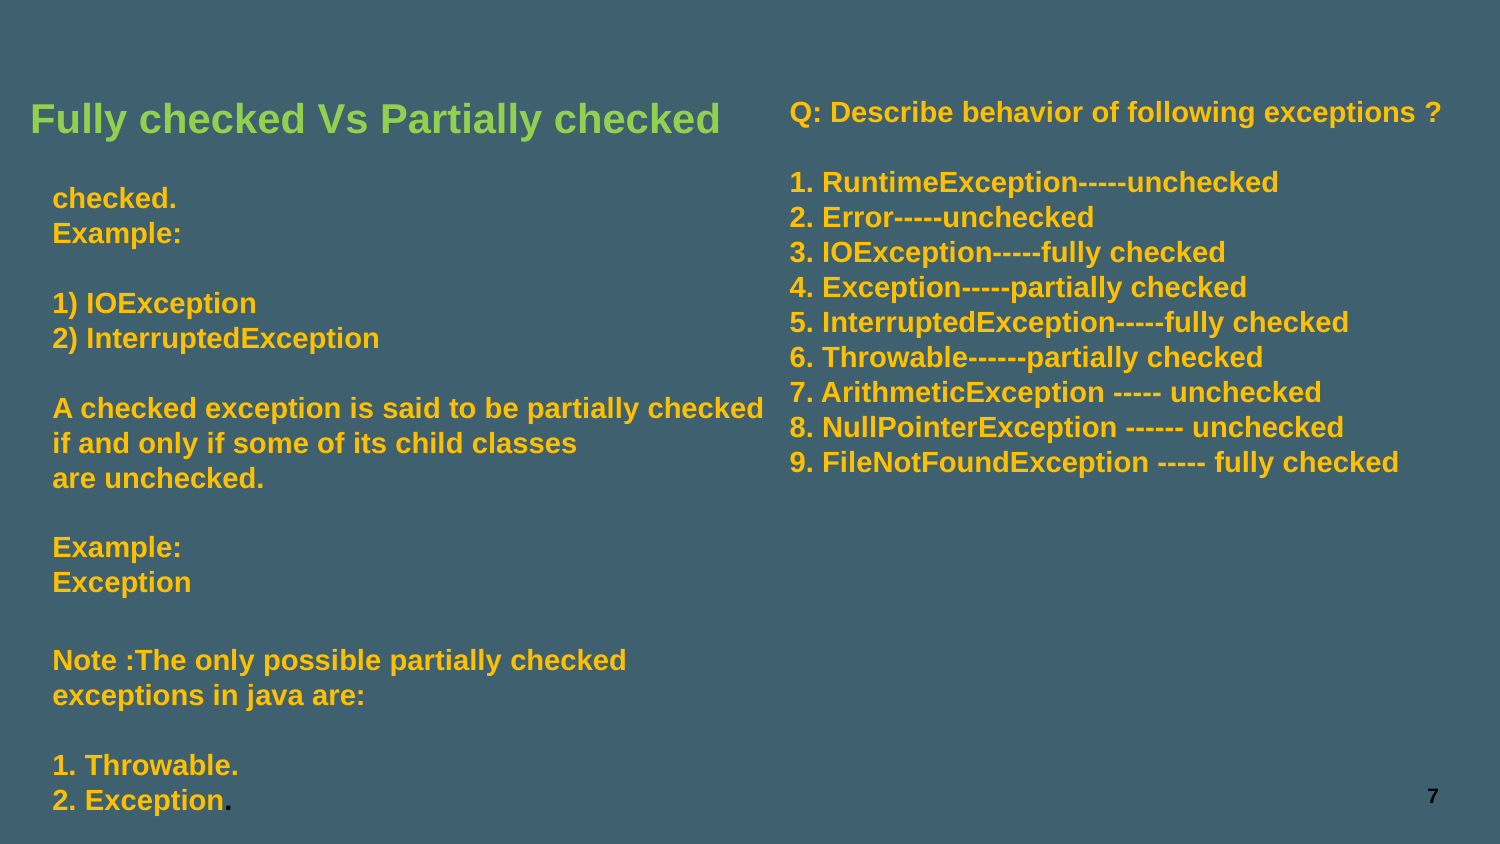

Fully checked Vs Partially checked
Q: Describe behavior of following exceptions ?

1. RuntimeException-----unchecked
2. Error-----unchecked
3. IOException-----fully checked
4. Exception-----partially checked
5. InterruptedException-----fully checked
6. Throwable------partially checked
7. ArithmeticException ----- unchecked
8. NullPointerException ------ unchecked
9. FileNotFoundException ----- fully checked
checked.
Example:

1) IOException
2) InterruptedException

A checked exception is said to be partially checked if and only if some of its child classes
are unchecked.

Example:
Exception
Note :The only possible partially checked exceptions in java are:

1. Throwable.
2. Exception.
7